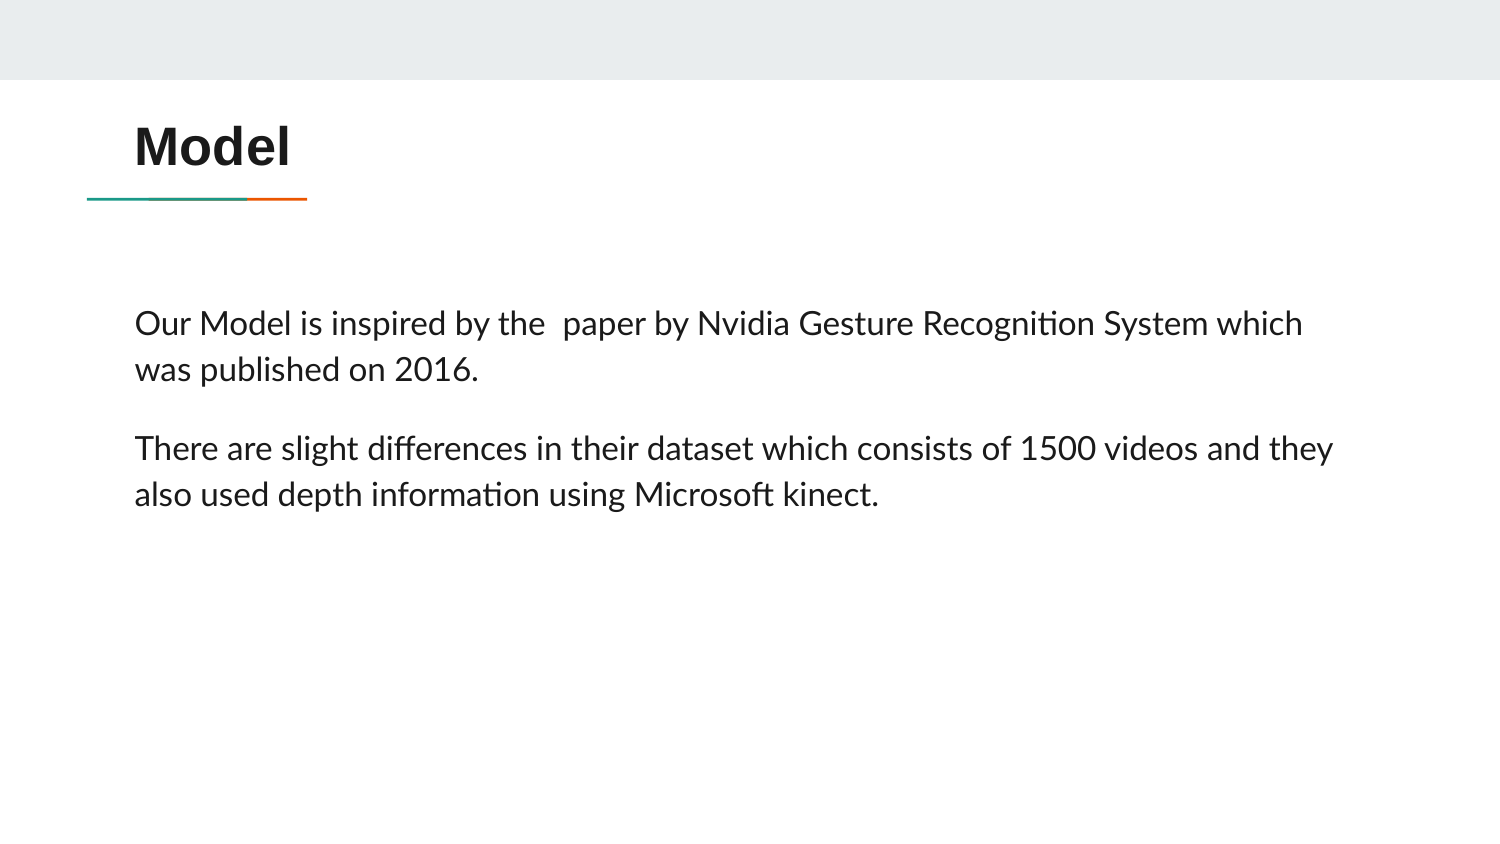

# Model
Our Model is inspired by the  paper by Nvidia Gesture Recognition System which was published on 2016.
There are slight differences in their dataset which consists of 1500 videos and they also used depth information using Microsoft kinect.